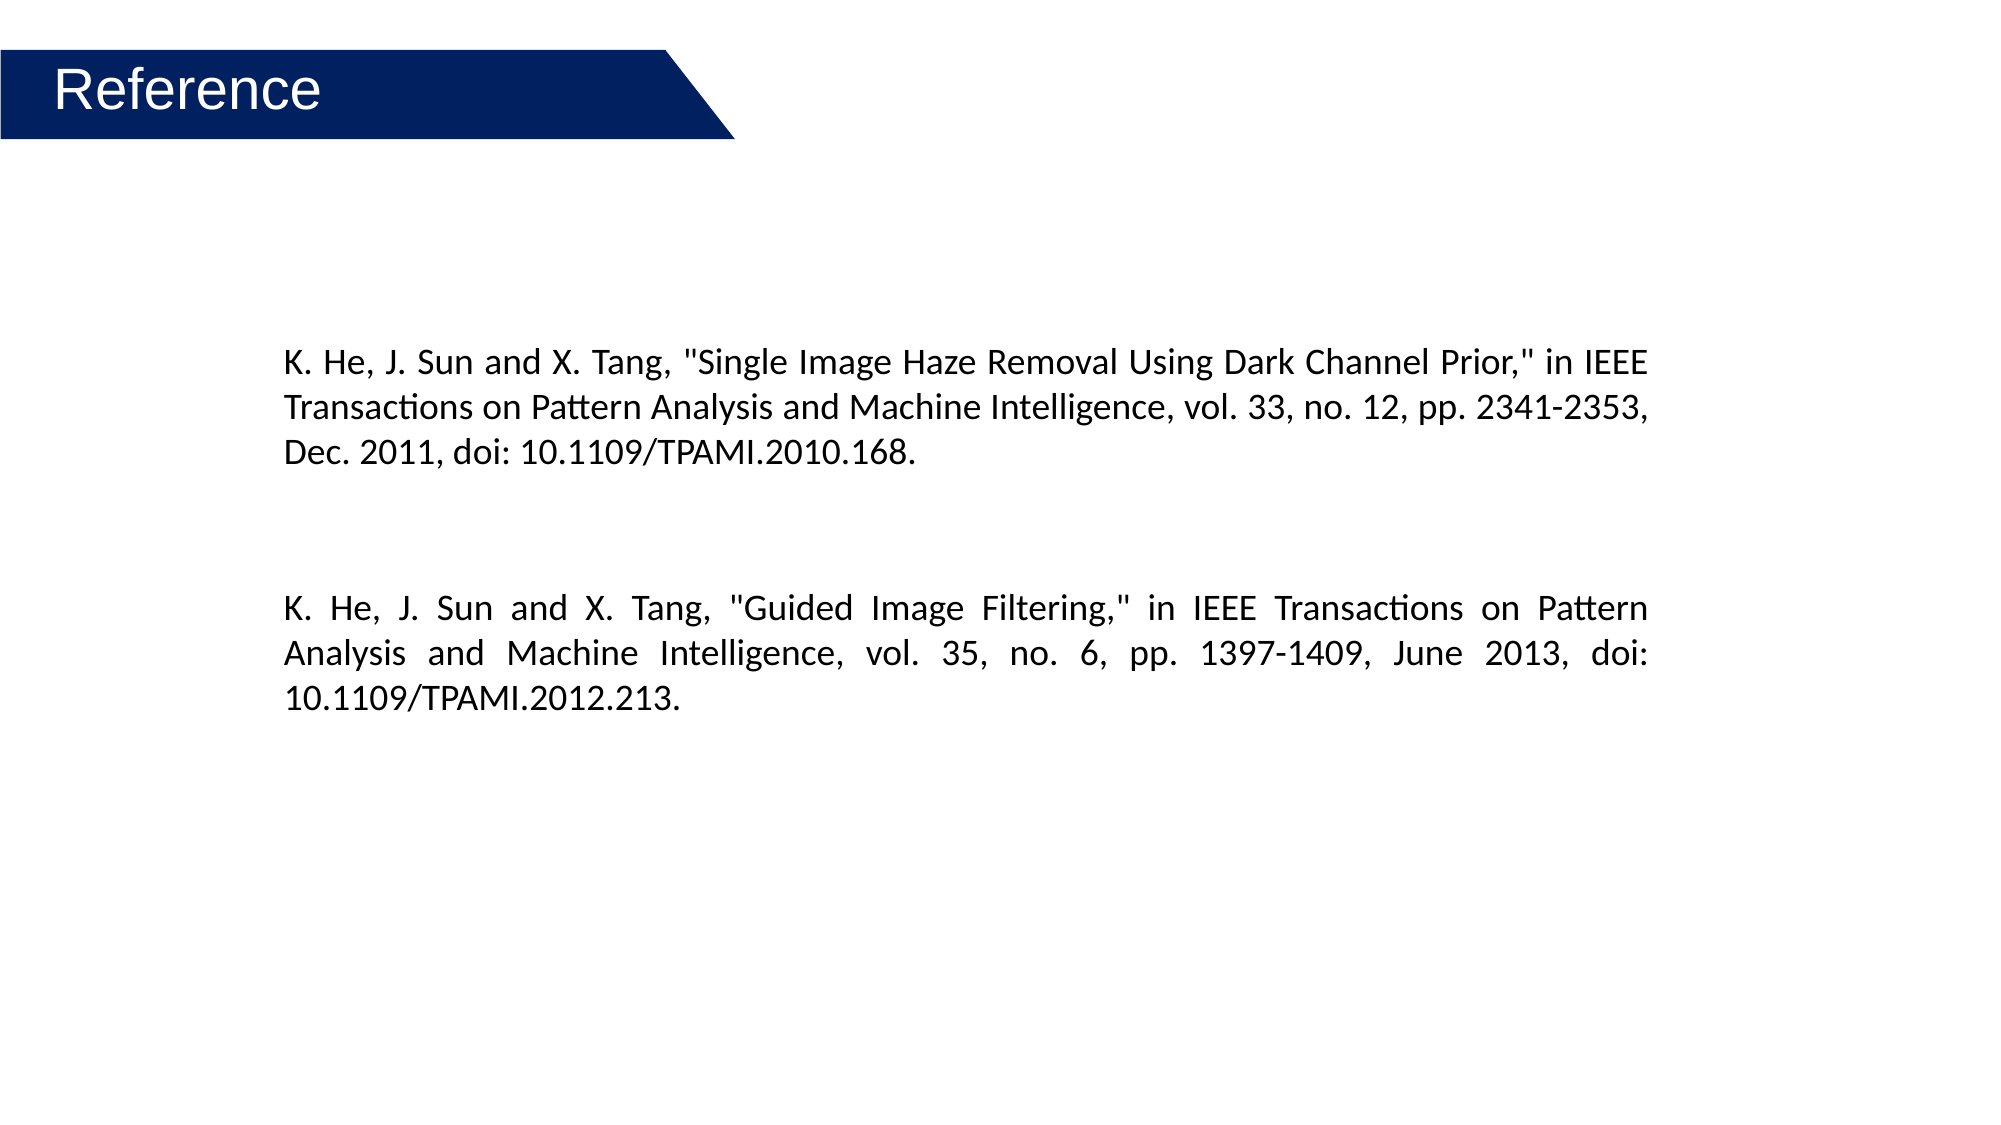

Reference

K. He, J. Sun and X. Tang, "Single Image Haze Removal Using Dark Channel Prior," in IEEE Transactions on Pattern Analysis and Machine Intelligence, vol. 33, no. 12, pp. 2341-2353, Dec. 2011, doi: 10.1109/TPAMI.2010.168.
K. He, J. Sun and X. Tang, "Guided Image Filtering," in IEEE Transactions on Pattern Analysis and Machine Intelligence, vol. 35, no. 6, pp. 1397-1409, June 2013, doi: 10.1109/TPAMI.2012.213.